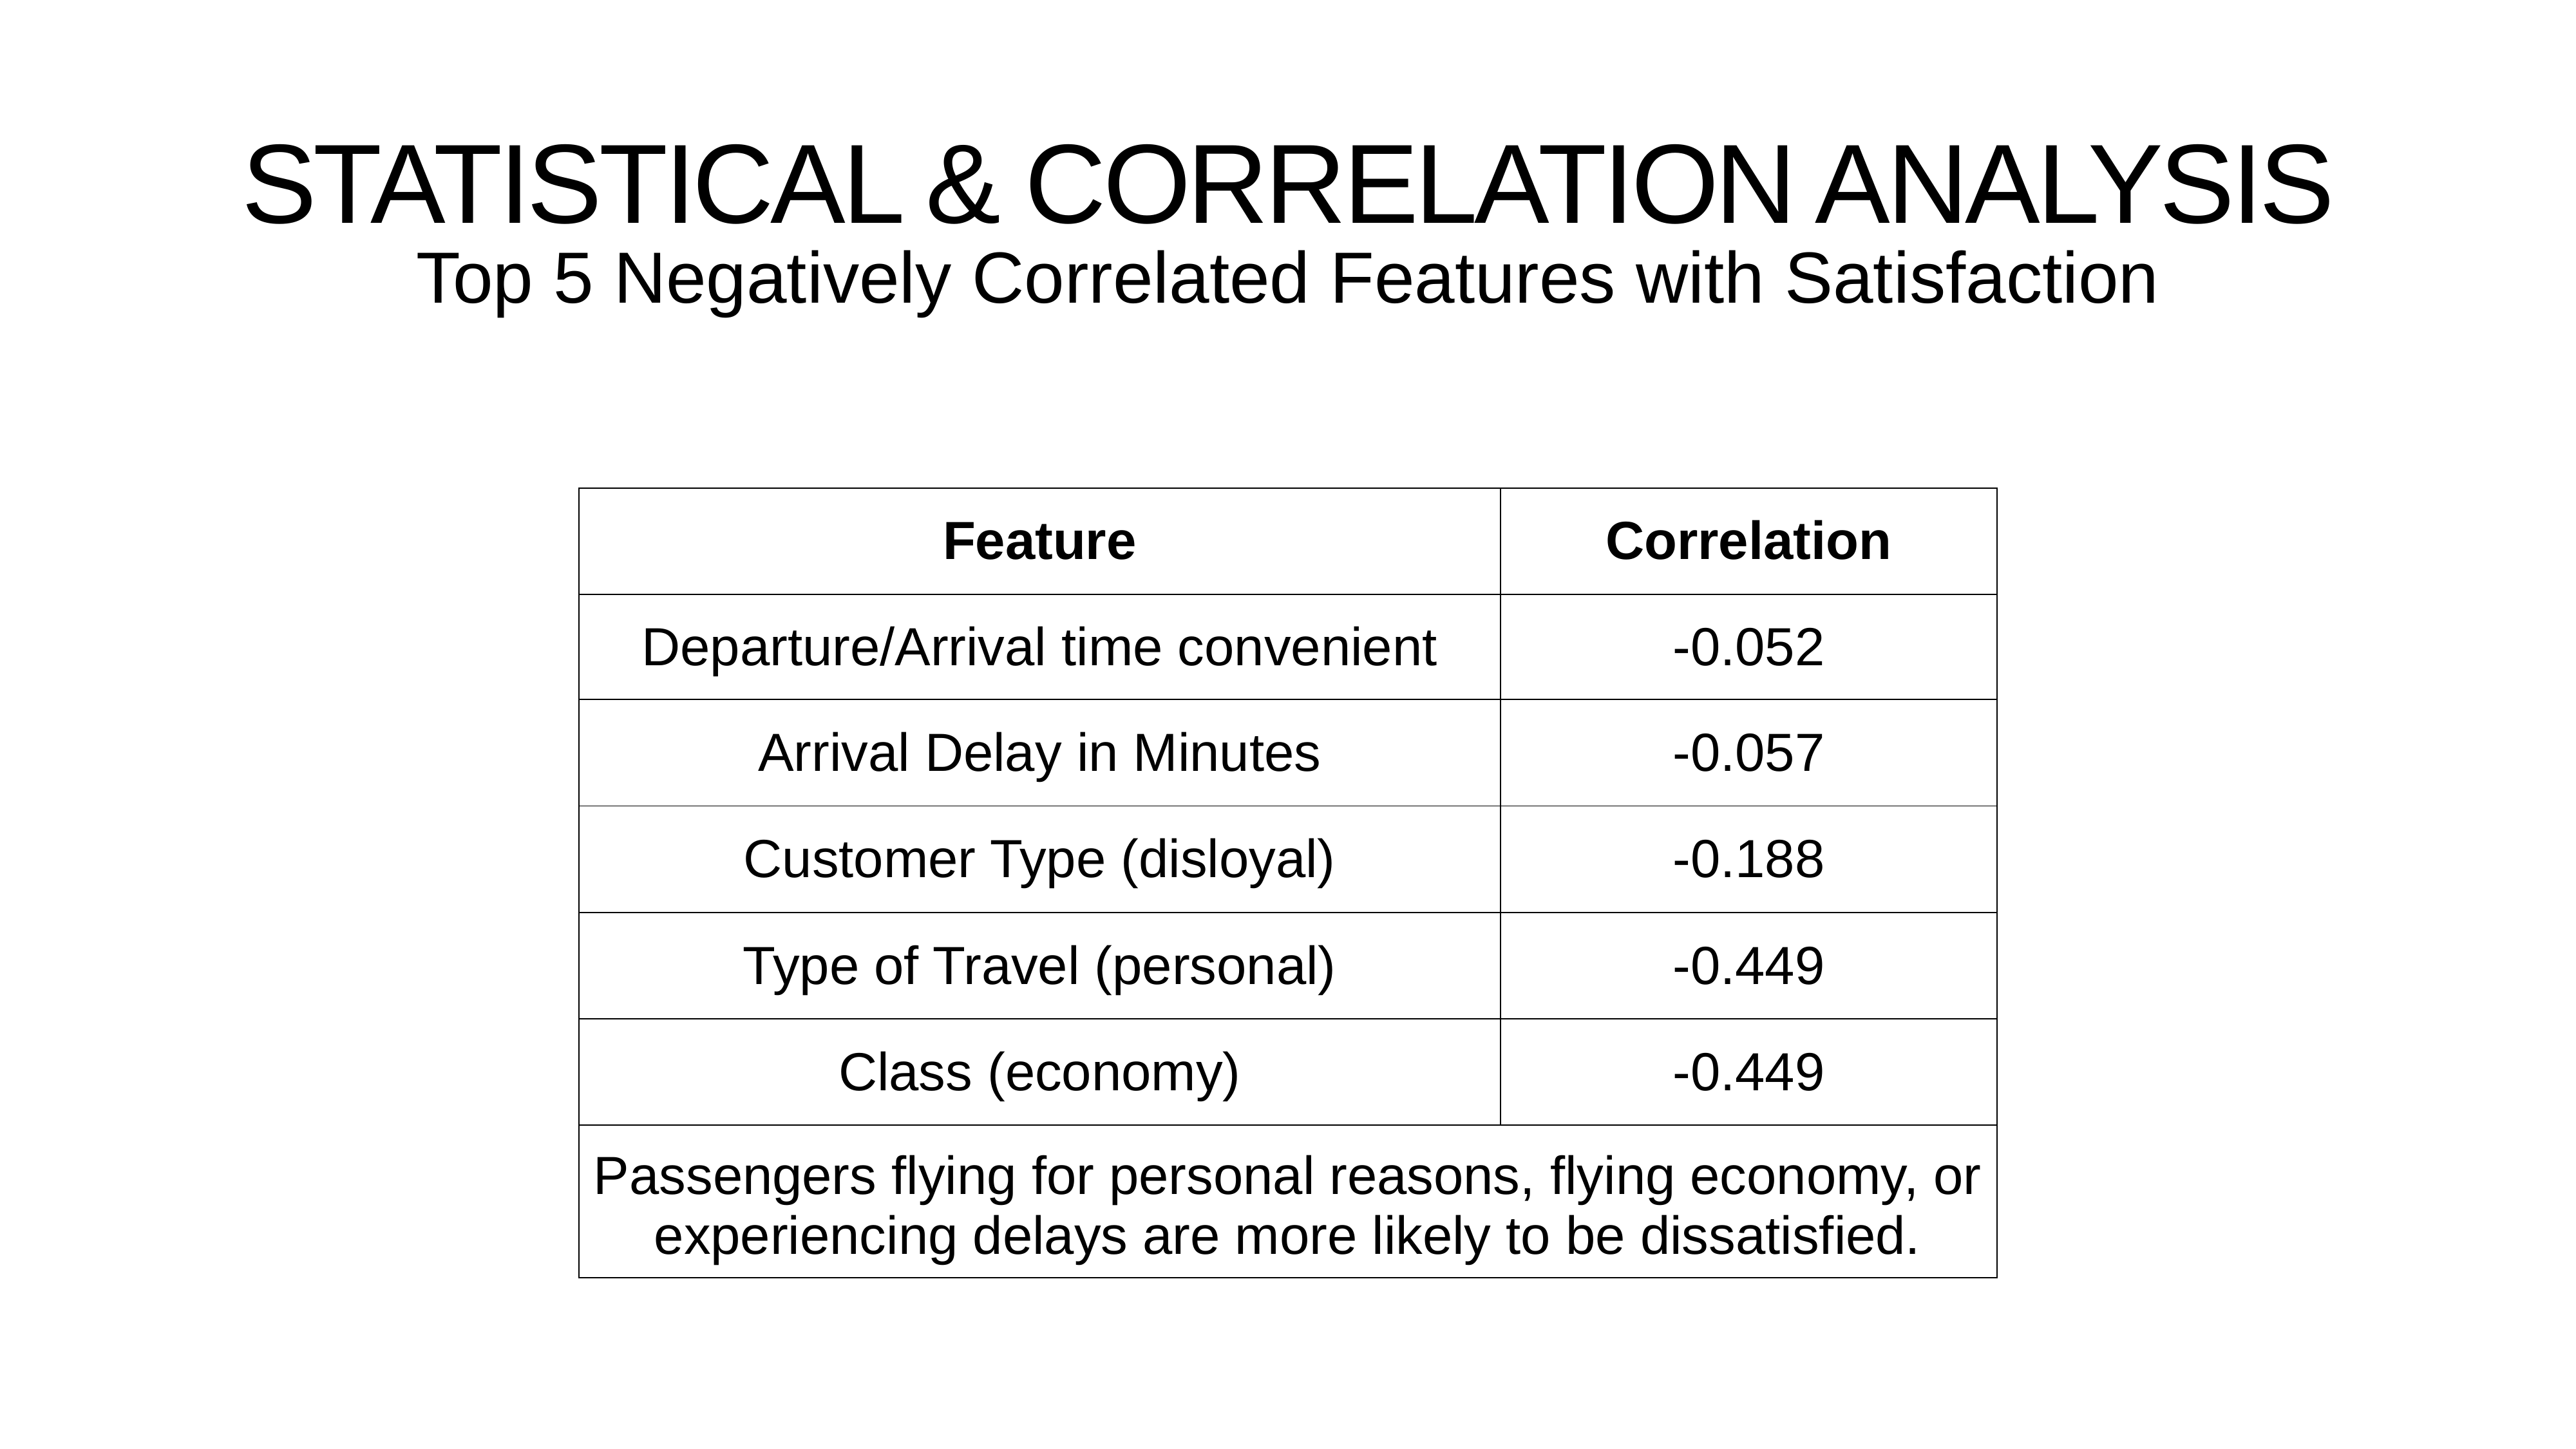

# STATISTICAL & CORRELATION ANALYSIS
Top 5 Negatively Correlated Features with Satisfaction
| Feature | Correlation |
| --- | --- |
| Departure/Arrival time convenient | -0.052 |
| Arrival Delay in Minutes | -0.057 |
| Customer Type (disloyal) | -0.188 |
| Type of Travel (personal) | -0.449 |
| Class (economy) | -0.449 |
| Passengers flying for personal reasons, flying economy, or experiencing delays are more likely to be dissatisfied. |  |